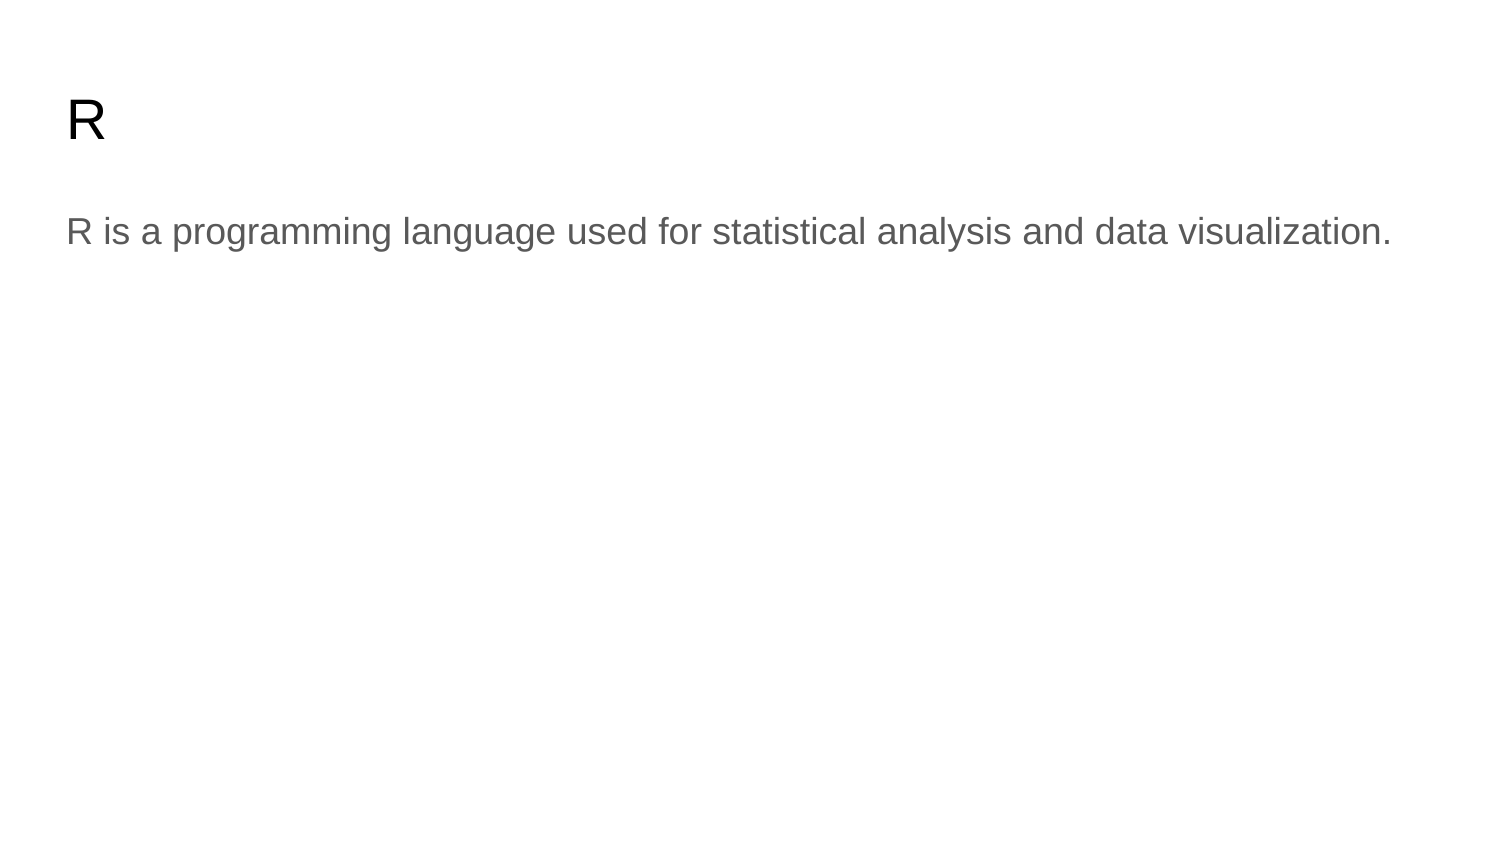

# R
R is a programming language used for statistical analysis and data visualization.